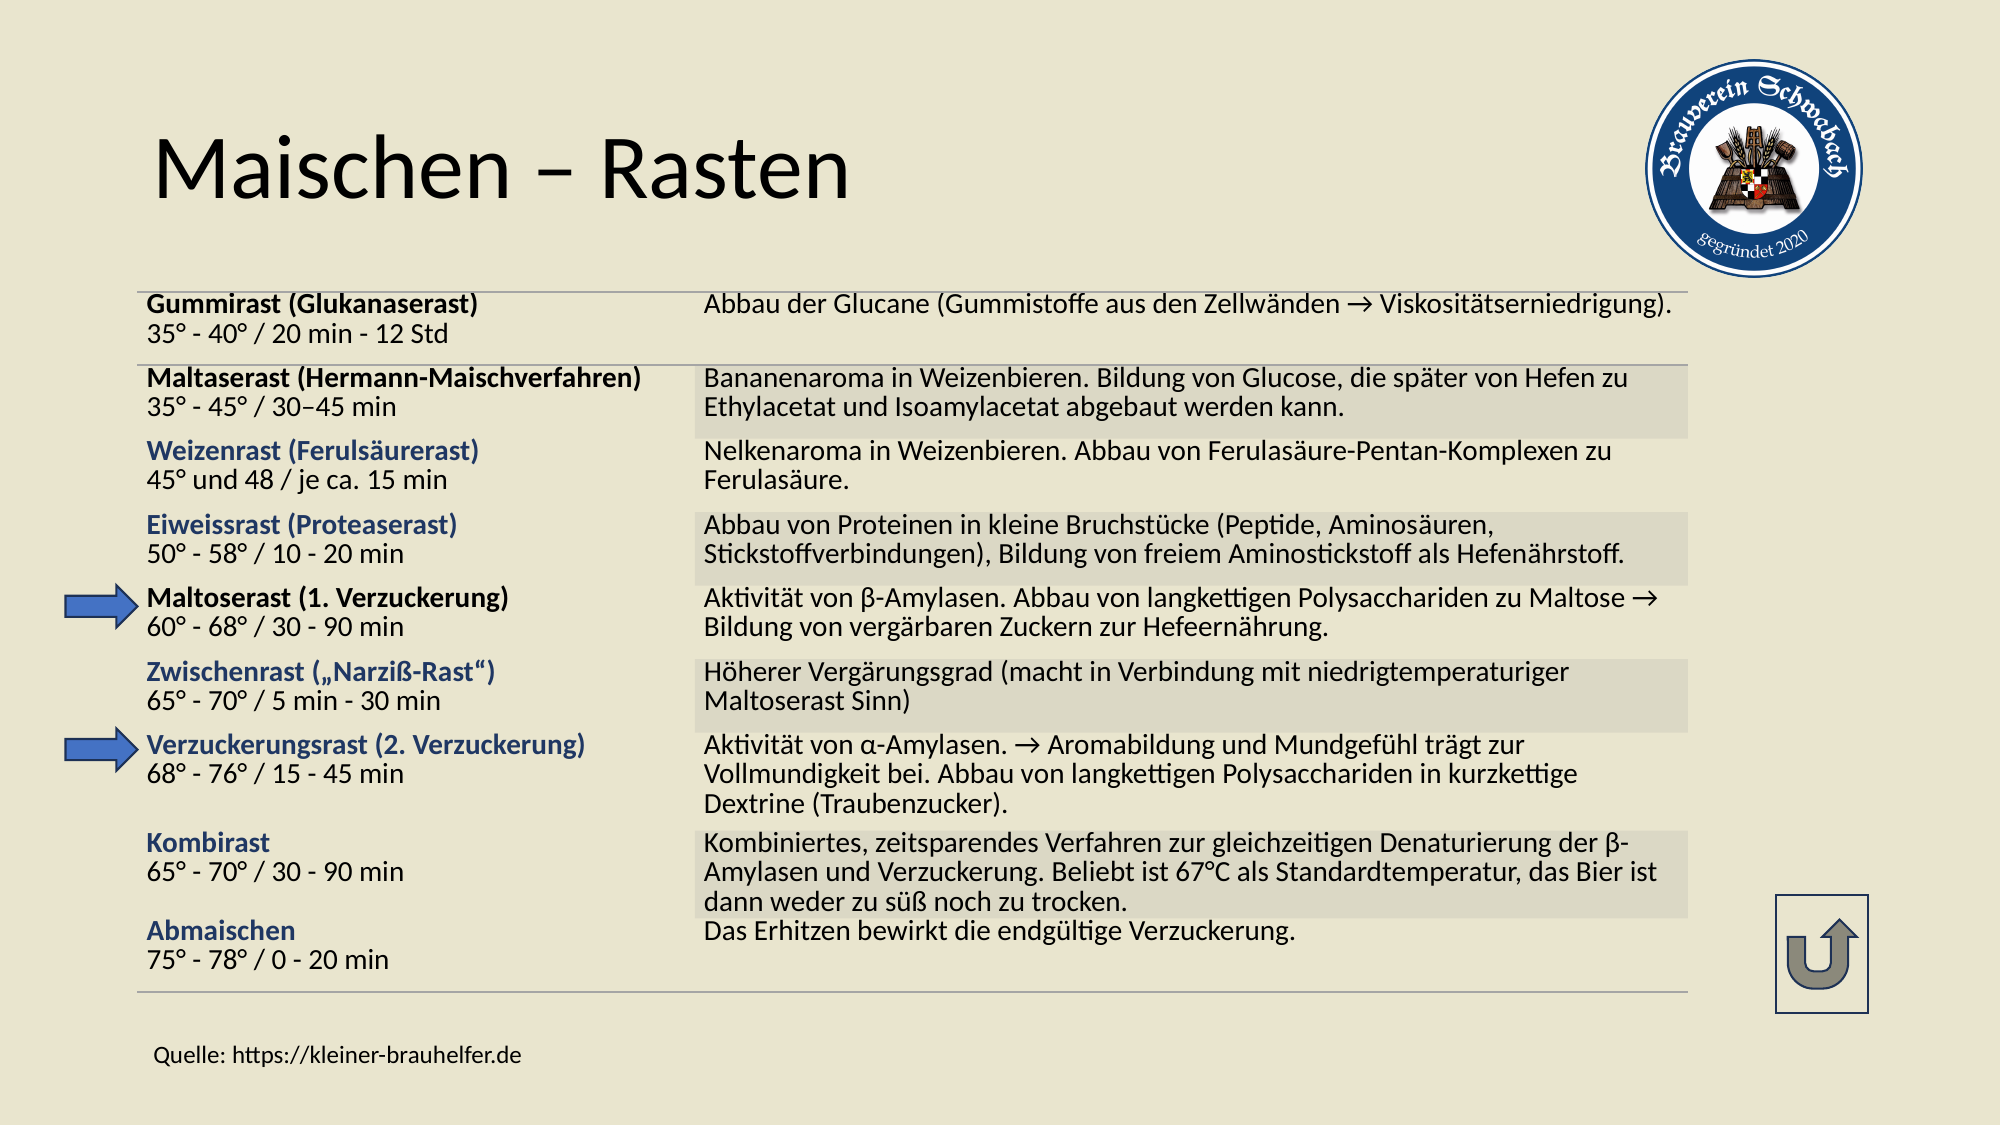

# Maischen – Rasten
| Gummirast (Glukanaserast) 35° - 40° / 20 min - 12 Std | Abbau der Glucane (Gummistoffe aus den Zellwänden → Viskositätserniedrigung). |
| --- | --- |
| Maltaserast (Hermann-Maischverfahren) 35° - 45° / 30–45 min | Bananenaroma in Weizenbieren. Bildung von Glucose, die später von Hefen zu Ethylacetat und Isoamylacetat abgebaut werden kann. |
| Weizenrast (Ferulsäurerast) 45° und 48 / je ca. 15 min | Nelkenaroma in Weizenbieren. Abbau von Ferulasäure-Pentan-Komplexen zu Ferulasäure. |
| Eiweissrast (Proteaserast) 50° - 58° / 10 - 20 min | Abbau von Proteinen in kleine Bruchstücke (Peptide, Aminosäuren, Stickstoffverbindungen), Bildung von freiem Aminostickstoff als Hefenährstoff. |
| Maltoserast (1. Verzuckerung) 60° - 68° / 30 - 90 min | Aktivität von β-Amylasen. Abbau von langkettigen Polysacchariden zu Maltose → Bildung von vergärbaren Zuckern zur Hefeernährung. |
| Zwischenrast („Narziß-Rast“) 65° - 70° / 5 min - 30 min | Höherer Vergärungsgrad (macht in Verbindung mit niedrigtemperaturiger Maltoserast Sinn) |
| Verzuckerungsrast (2. Verzuckerung) 68° - 76° / 15 - 45 min | Aktivität von α-Amylasen. → Aromabildung und Mundgefühl trägt zur Vollmundigkeit bei. Abbau von langkettigen Polysacchariden in kurzkettige Dextrine (Traubenzucker). |
| Kombirast 65° - 70° / 30 - 90 min | Kombiniertes, zeitsparendes Verfahren zur gleichzeitigen Denaturierung der β-Amylasen und Verzuckerung. Beliebt ist 67°C als Standardtemperatur, das Bier ist dann weder zu süß noch zu trocken. |
| Abmaischen 75° - 78° / 0 - 20 min | Das Erhitzen bewirkt die endgültige Verzuckerung. |

Quelle: https://kleiner-brauhelfer.de